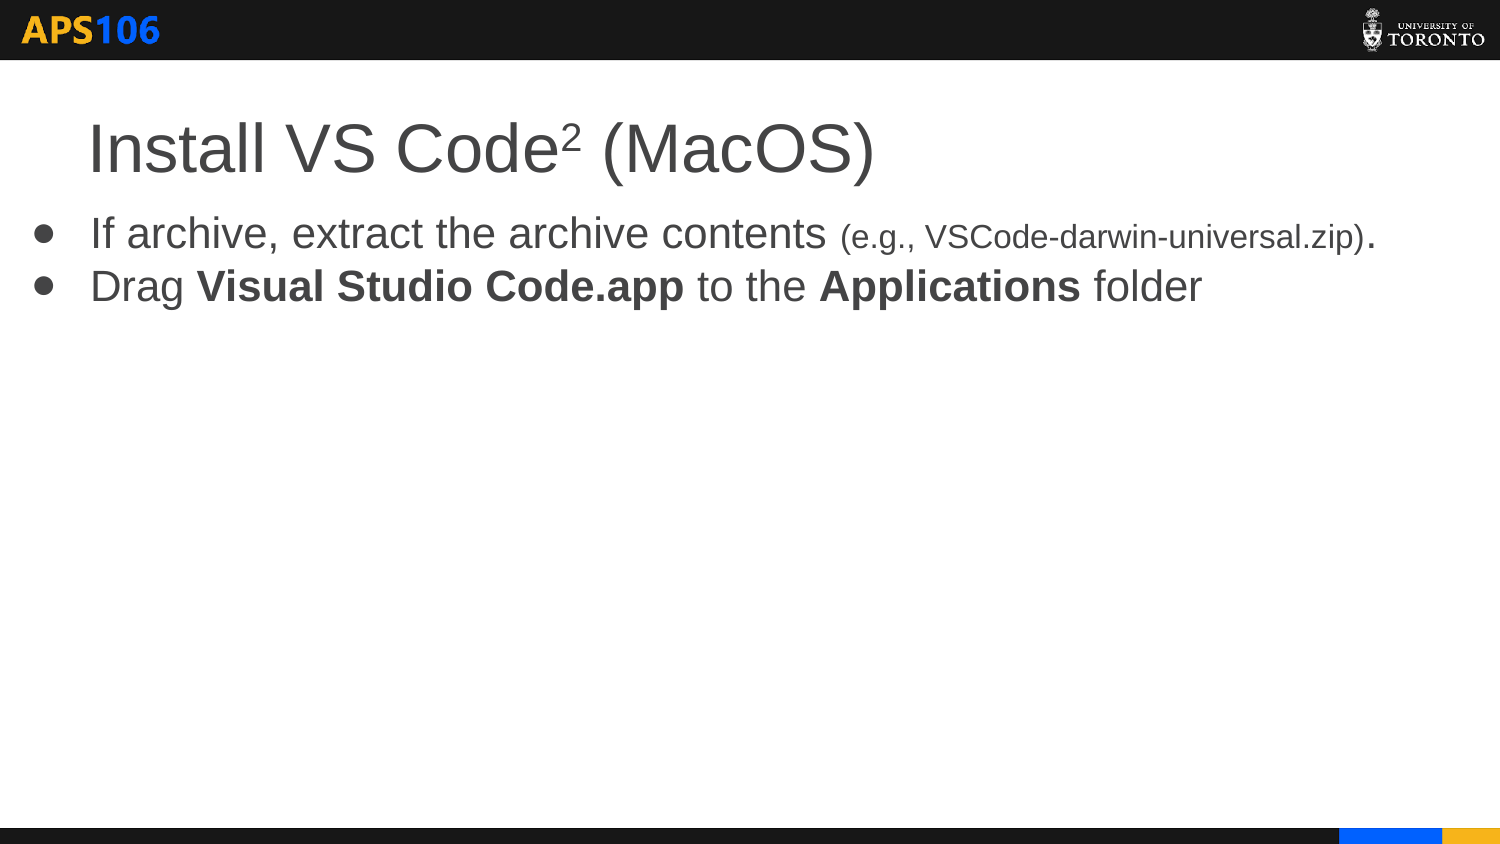

Install VS Code2 (MacOS)
If archive, extract the archive contents (e.g., VSCode-darwin-universal.zip).
Drag Visual Studio Code.app to the Applications folder